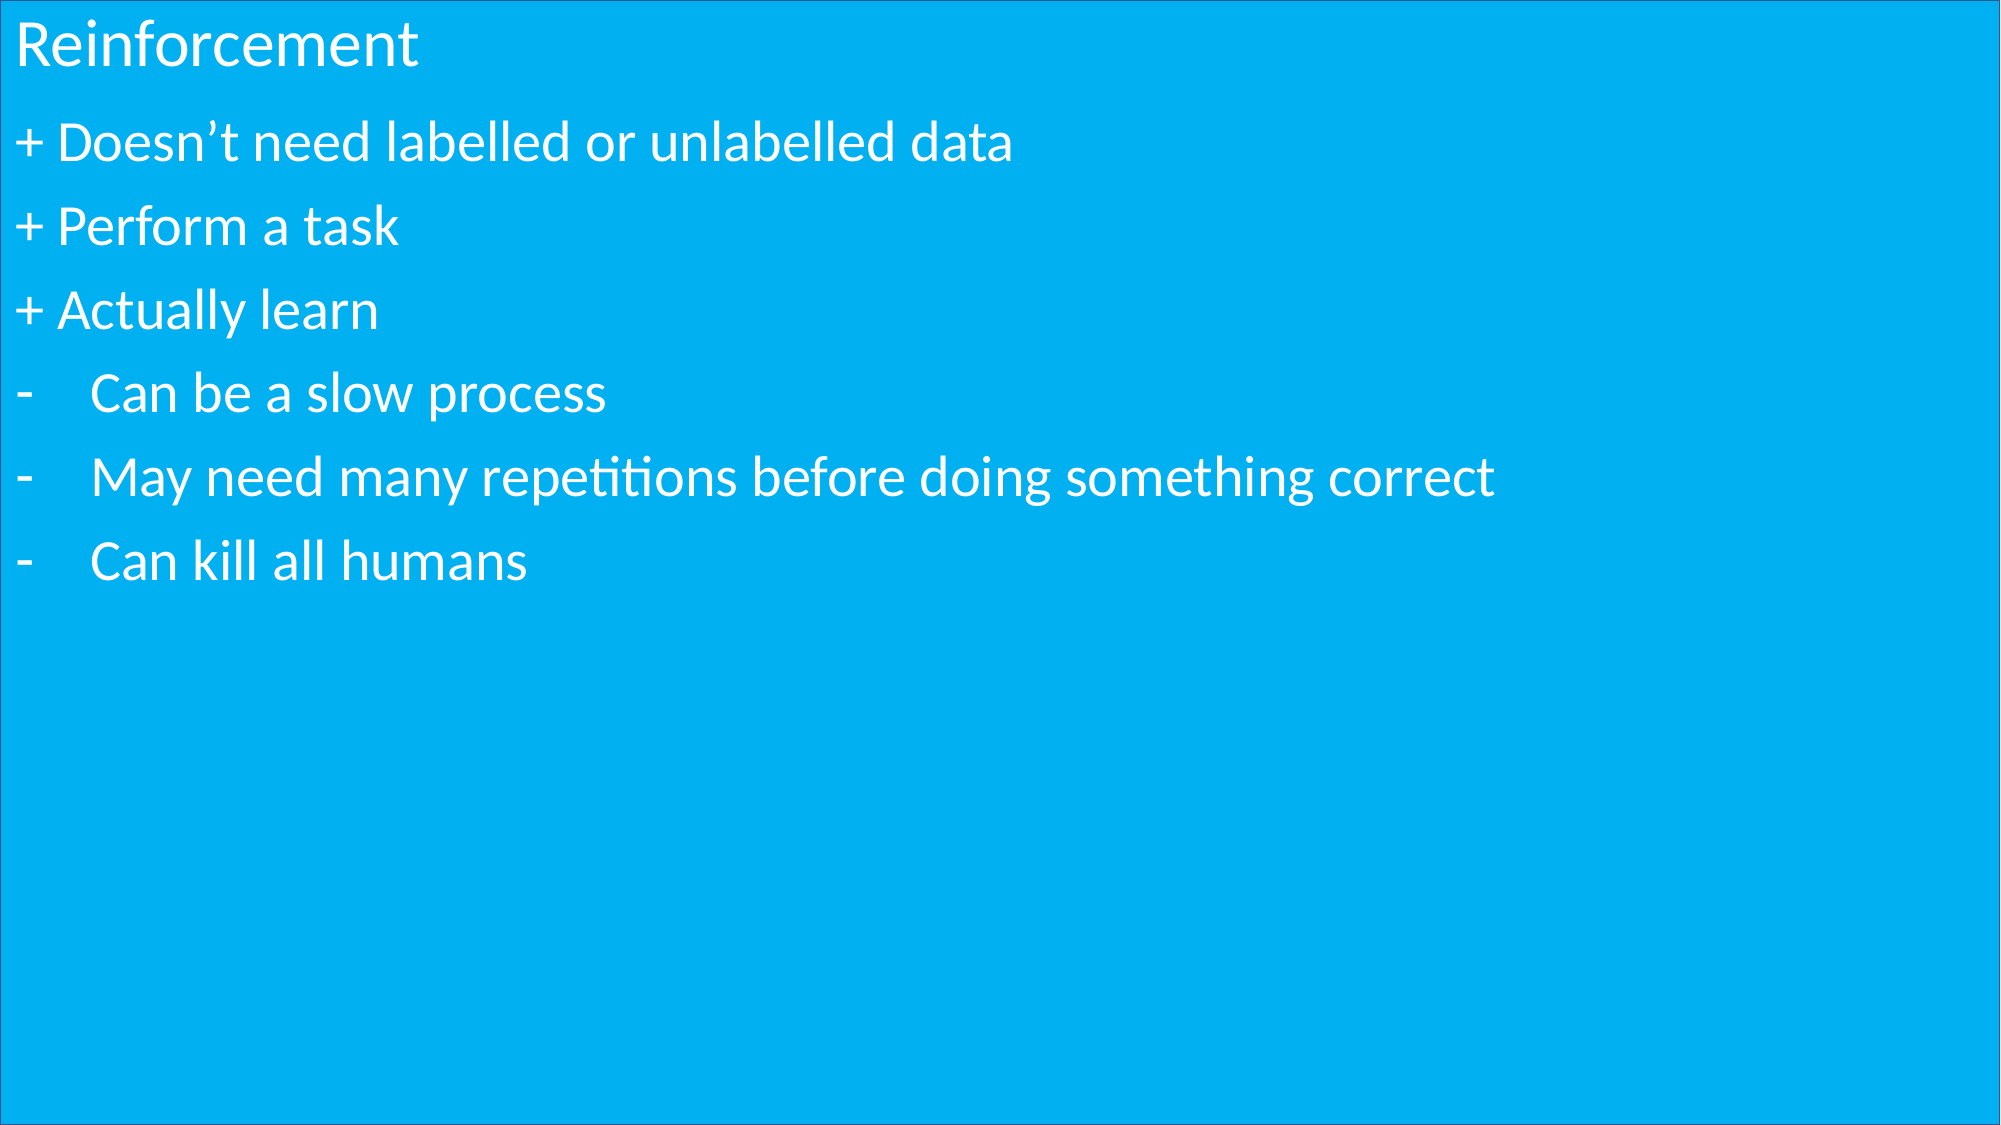

# Reinforcement
+ Doesn’t need labelled or unlabelled data
+ Perform a task
+ Actually learn
Can be a slow process
May need many repetitions before doing something correct
Can kill all humans